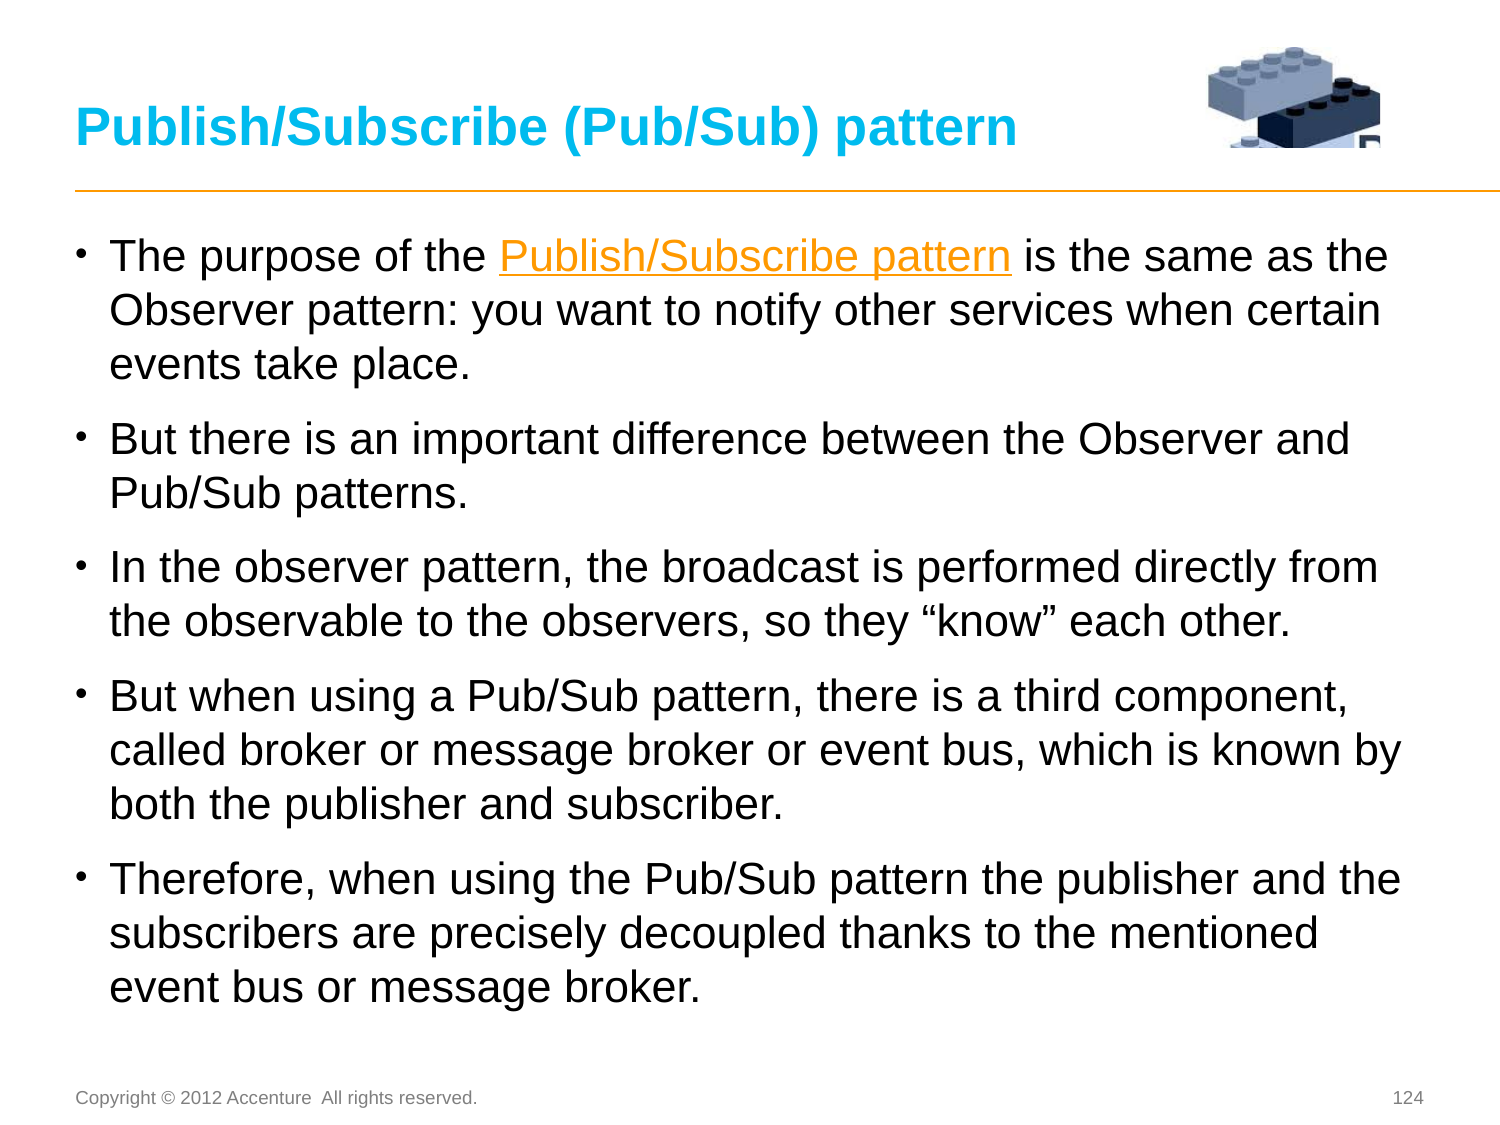

# Publish/Subscribe (Pub/Sub) pattern
The purpose of the Publish/Subscribe pattern is the same as the Observer pattern: you want to notify other services when certain events take place.
But there is an important difference between the Observer and Pub/Sub patterns.
In the observer pattern, the broadcast is performed directly from the observable to the observers, so they “know” each other.
But when using a Pub/Sub pattern, there is a third component, called broker or message broker or event bus, which is known by both the publisher and subscriber.
Therefore, when using the Pub/Sub pattern the publisher and the subscribers are precisely decoupled thanks to the mentioned event bus or message broker.